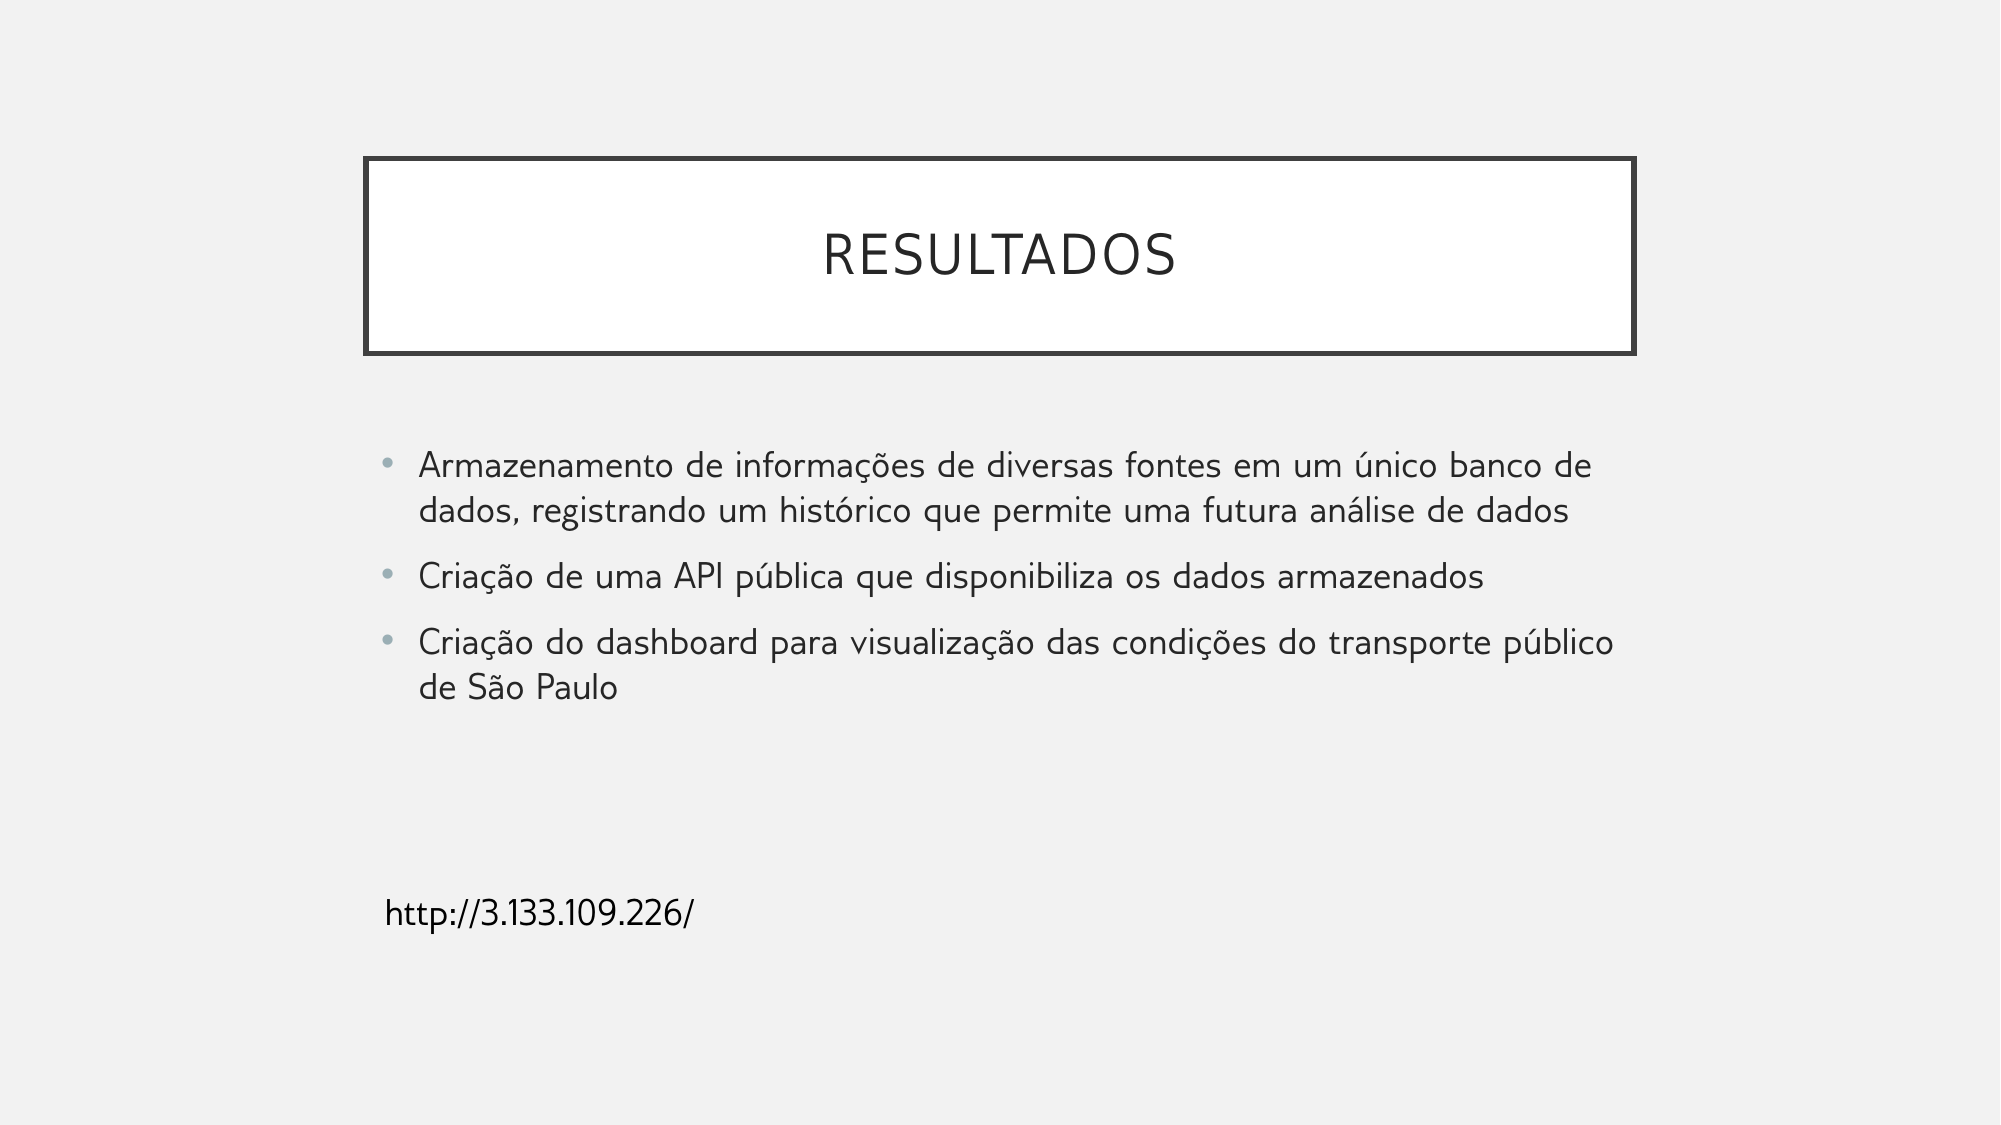

# Resultados
Armazenamento de informações de diversas fontes em um único banco de dados, registrando um histórico que permite uma futura análise de dados
Criação de uma API pública que disponibiliza os dados armazenados
Criação do dashboard para visualização das condições do transporte público de São Paulo

http://3.133.109.226/